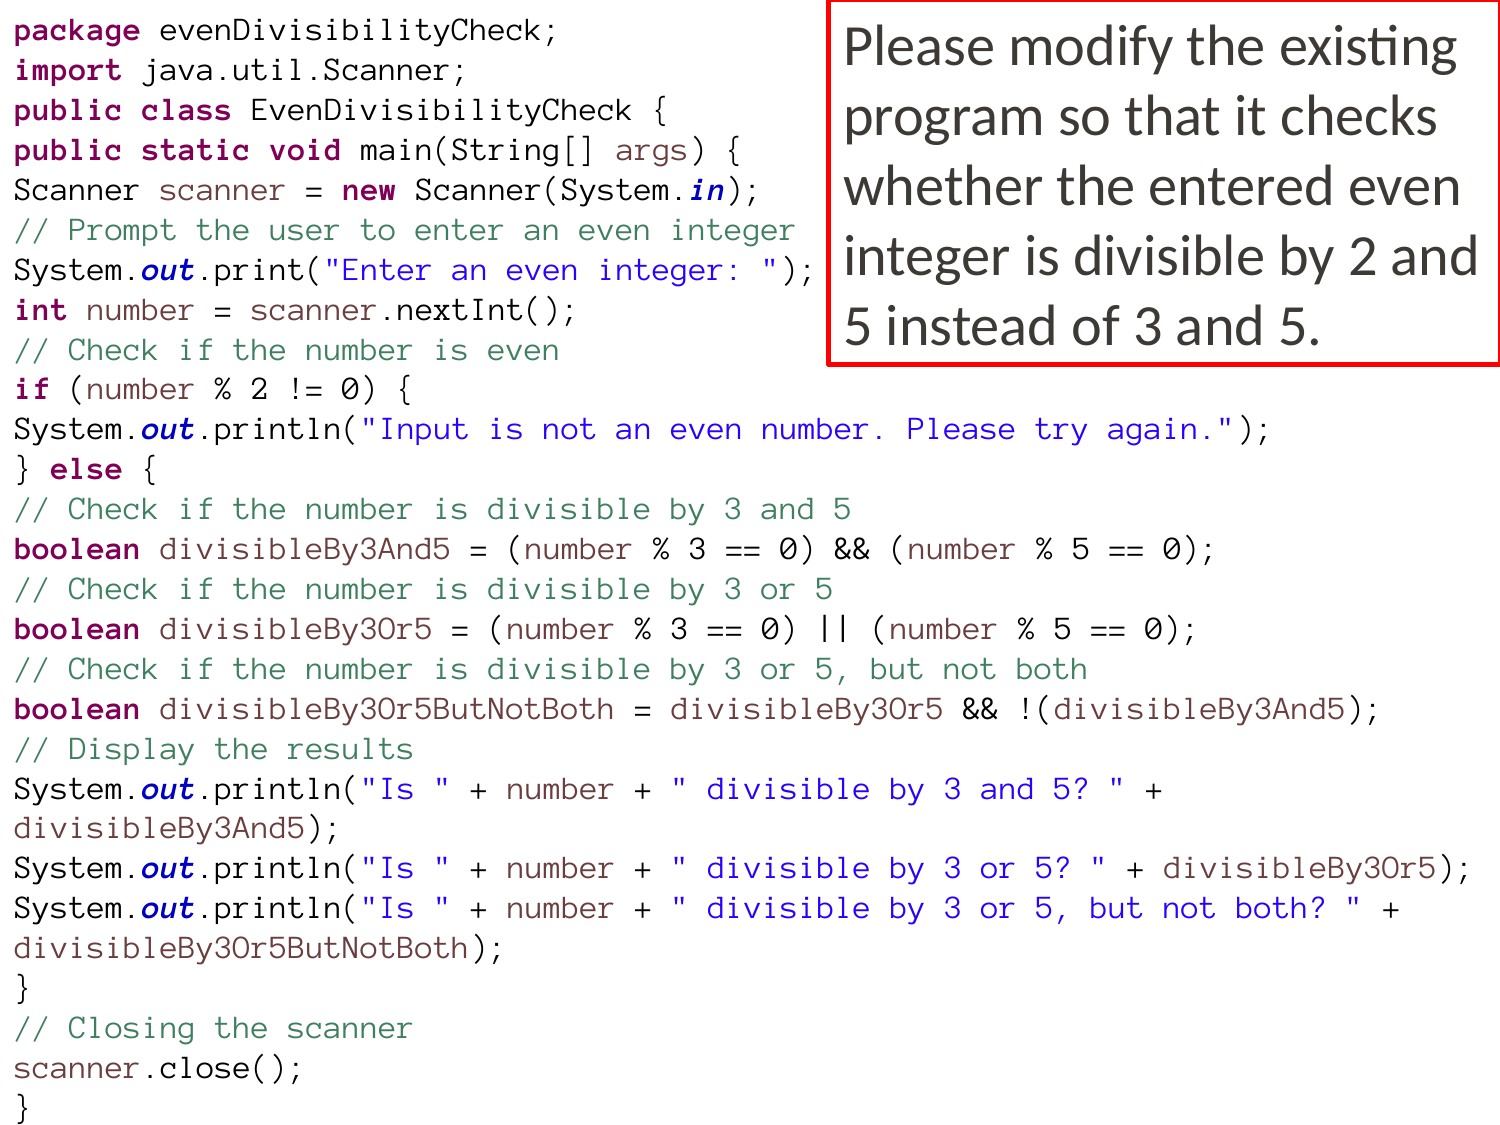

package evenDivisibilityCheck;
import java.util.Scanner;
public class EvenDivisibilityCheck {
public static void main(String[] args) {
Scanner scanner = new Scanner(System.in);
// Prompt the user to enter an even integer
System.out.print("Enter an even integer: ");
int number = scanner.nextInt();
// Check if the number is even
if (number % 2 != 0) {
System.out.println("Input is not an even number. Please try again.");
} else {
// Check if the number is divisible by 3 and 5
boolean divisibleBy3And5 = (number % 3 == 0) && (number % 5 == 0);
// Check if the number is divisible by 3 or 5
boolean divisibleBy3Or5 = (number % 3 == 0) || (number % 5 == 0);
// Check if the number is divisible by 3 or 5, but not both
boolean divisibleBy3Or5ButNotBoth = divisibleBy3Or5 && !(divisibleBy3And5);
// Display the results
System.out.println("Is " + number + " divisible by 3 and 5? " + divisibleBy3And5);
System.out.println("Is " + number + " divisible by 3 or 5? " + divisibleBy3Or5);
System.out.println("Is " + number + " divisible by 3 or 5, but not both? " + divisibleBy3Or5ButNotBoth);
}
// Closing the scanner
scanner.close();
}
}
Please modify the existing program so that it checks whether the entered even integer is divisible by 2 and 5 instead of 3 and 5.
43